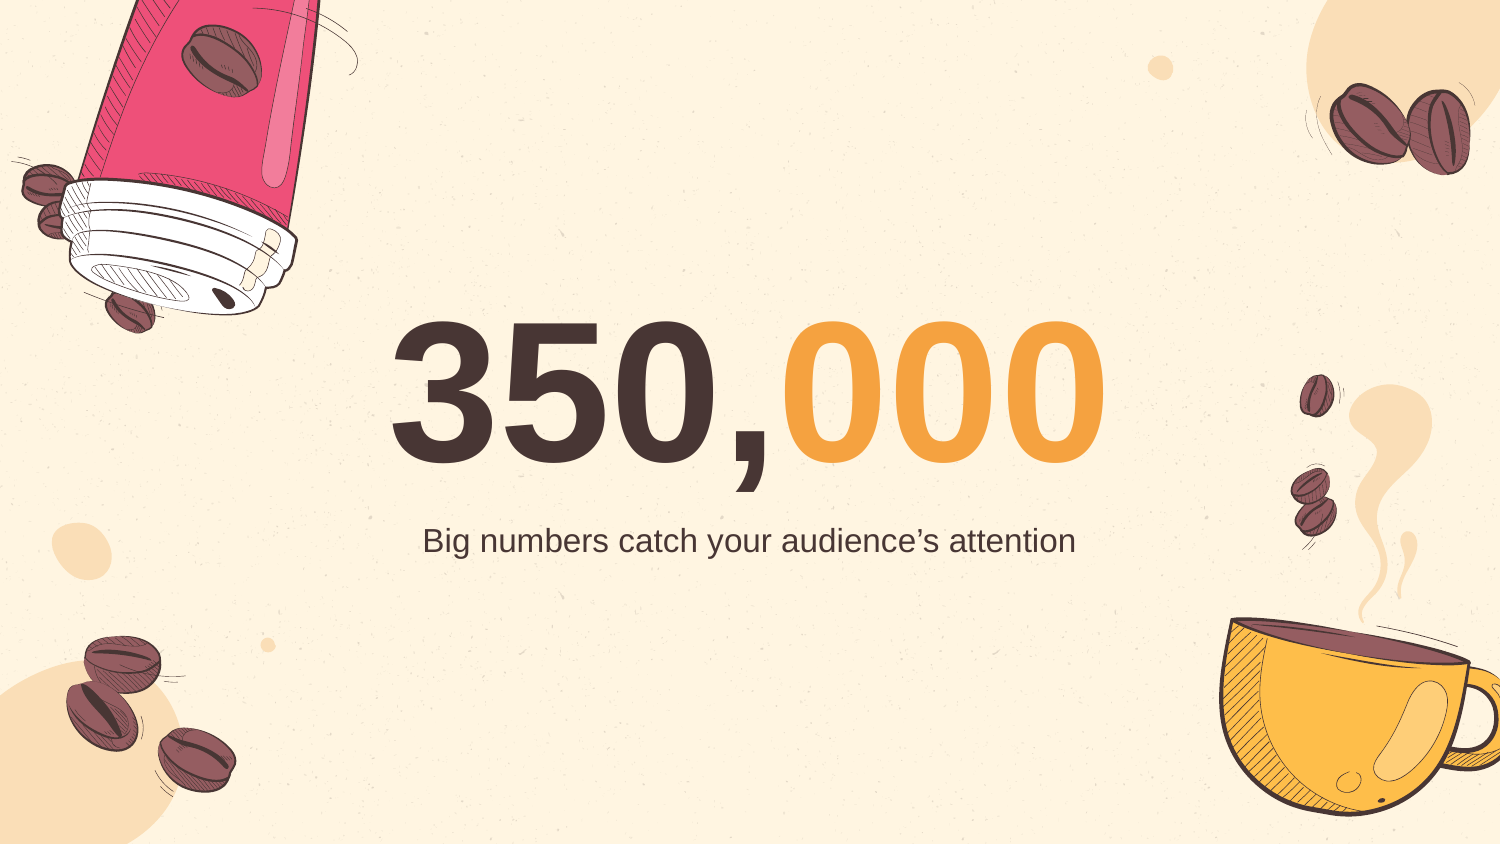

# 350,000
Big numbers catch your audience’s attention